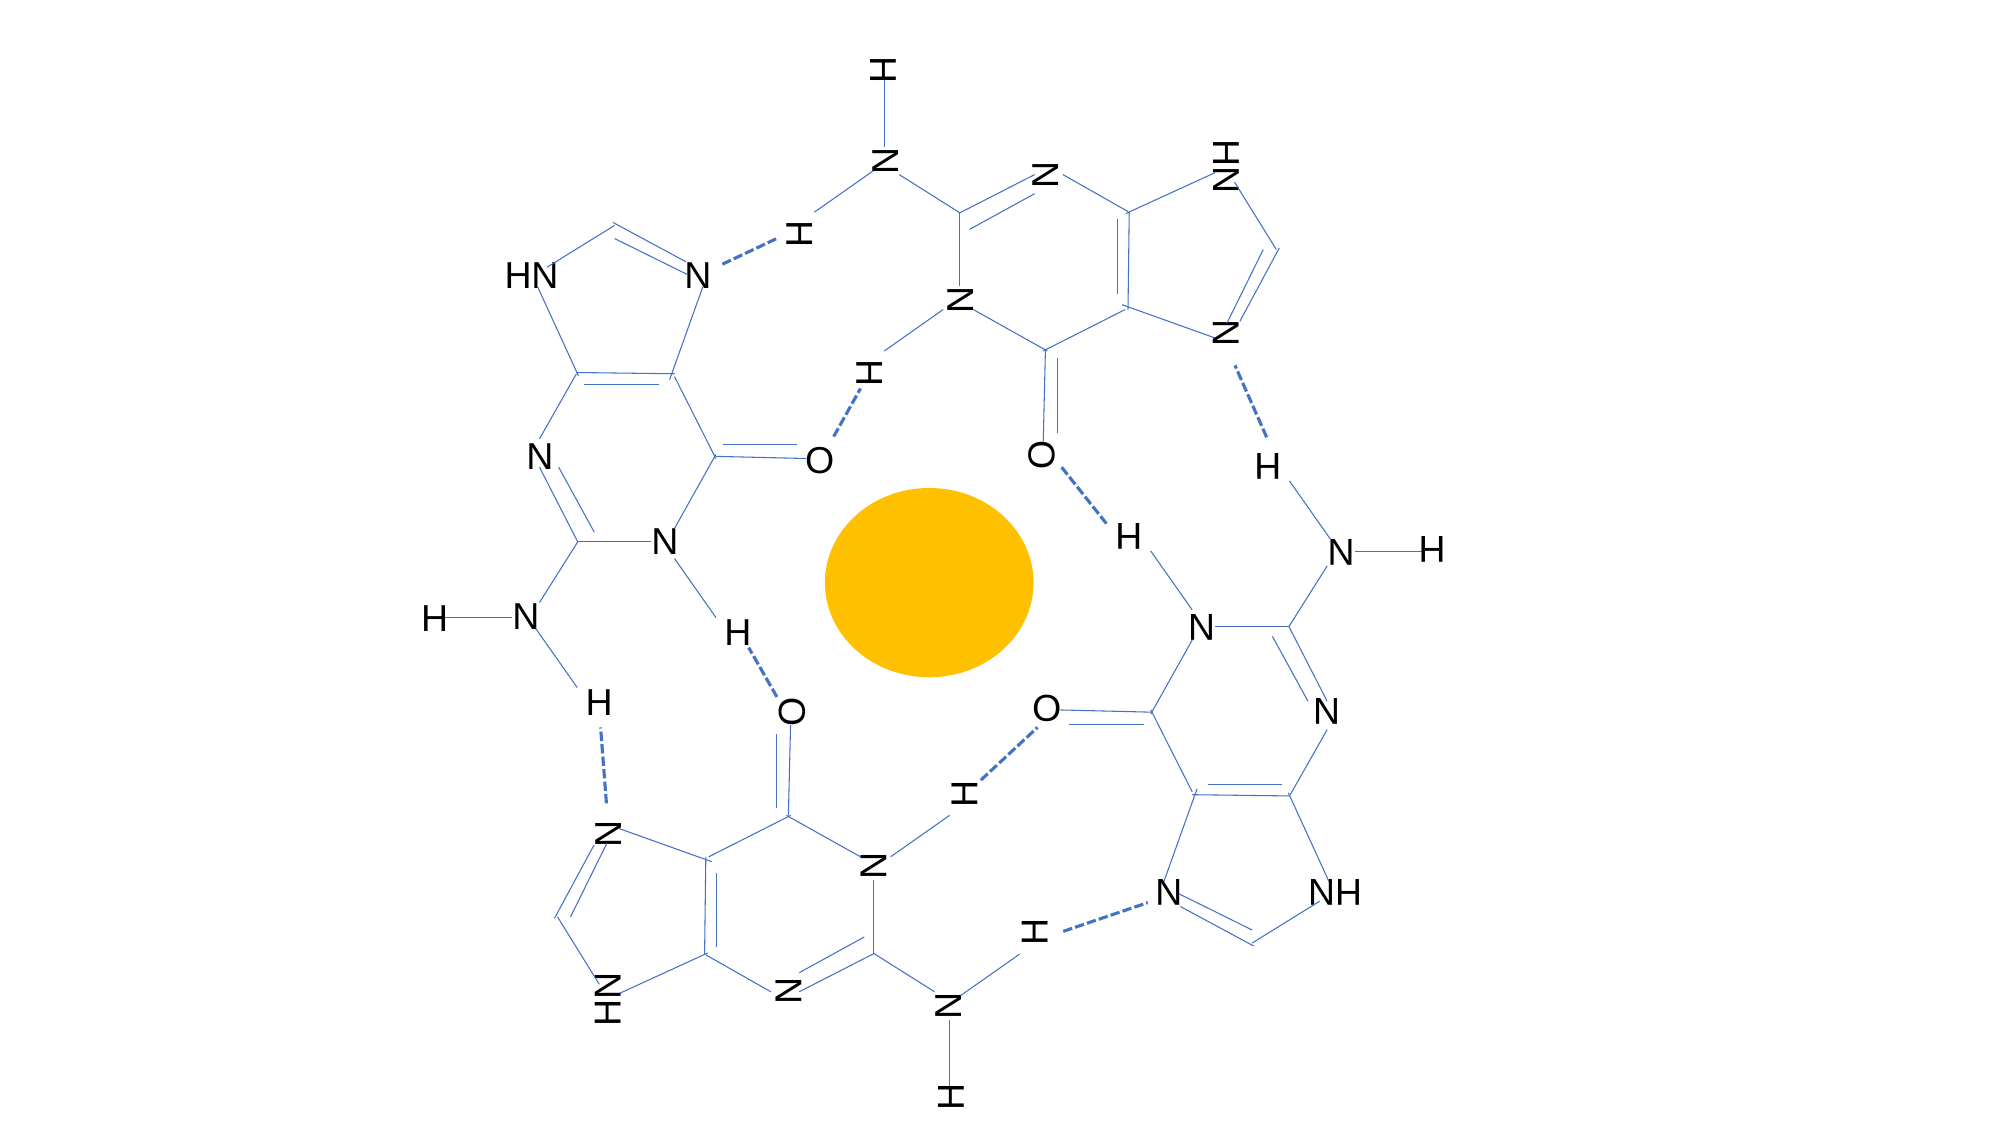

HN
N
N
H
H
O
H
N
N
HN
N
N
H
H
O
H
N
N
HN
N
N
H
H
O
H
N
N
HN
N
N
H
H
O
H
N
N